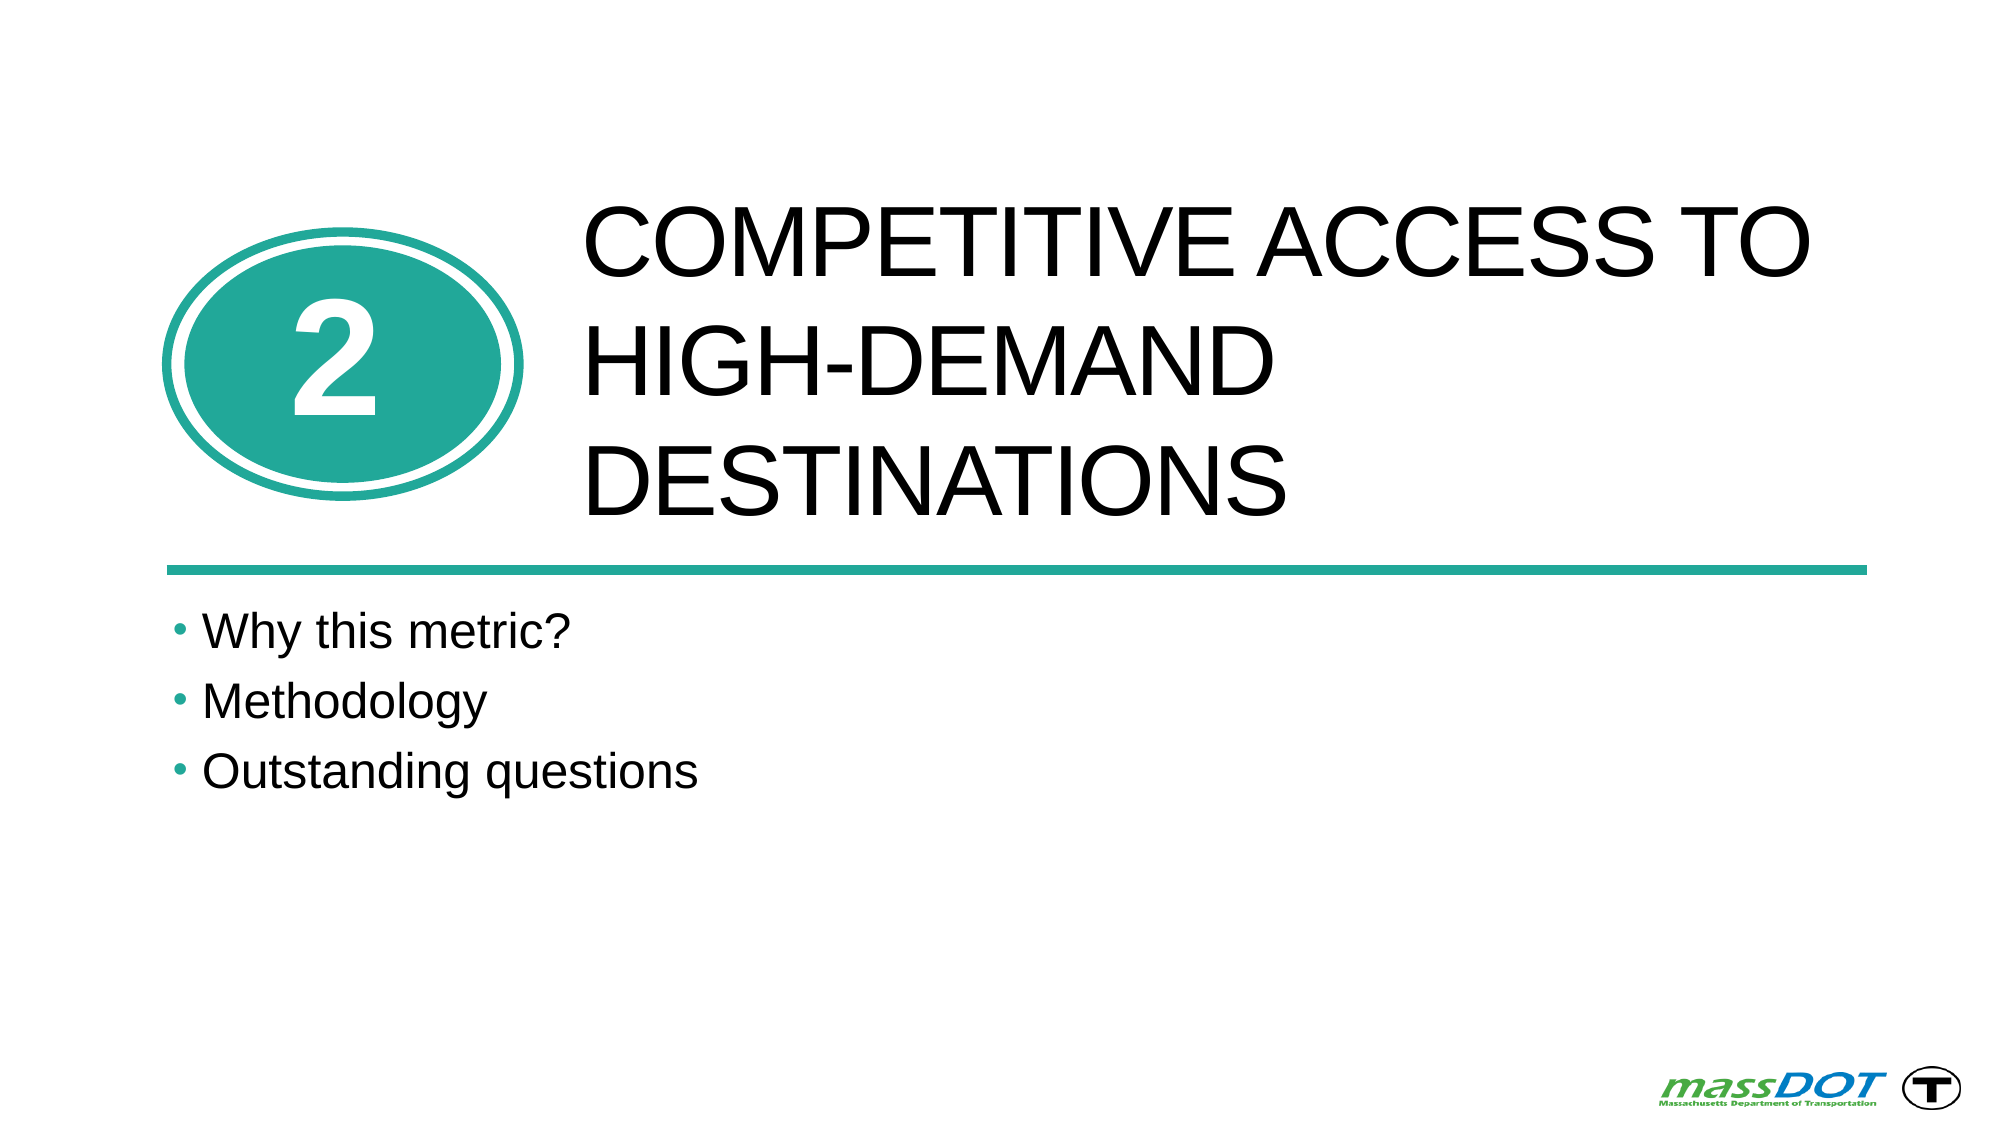

# Competitive Access to High-Demand Destinations
2
 Why this metric?
 Methodology
 Outstanding questions